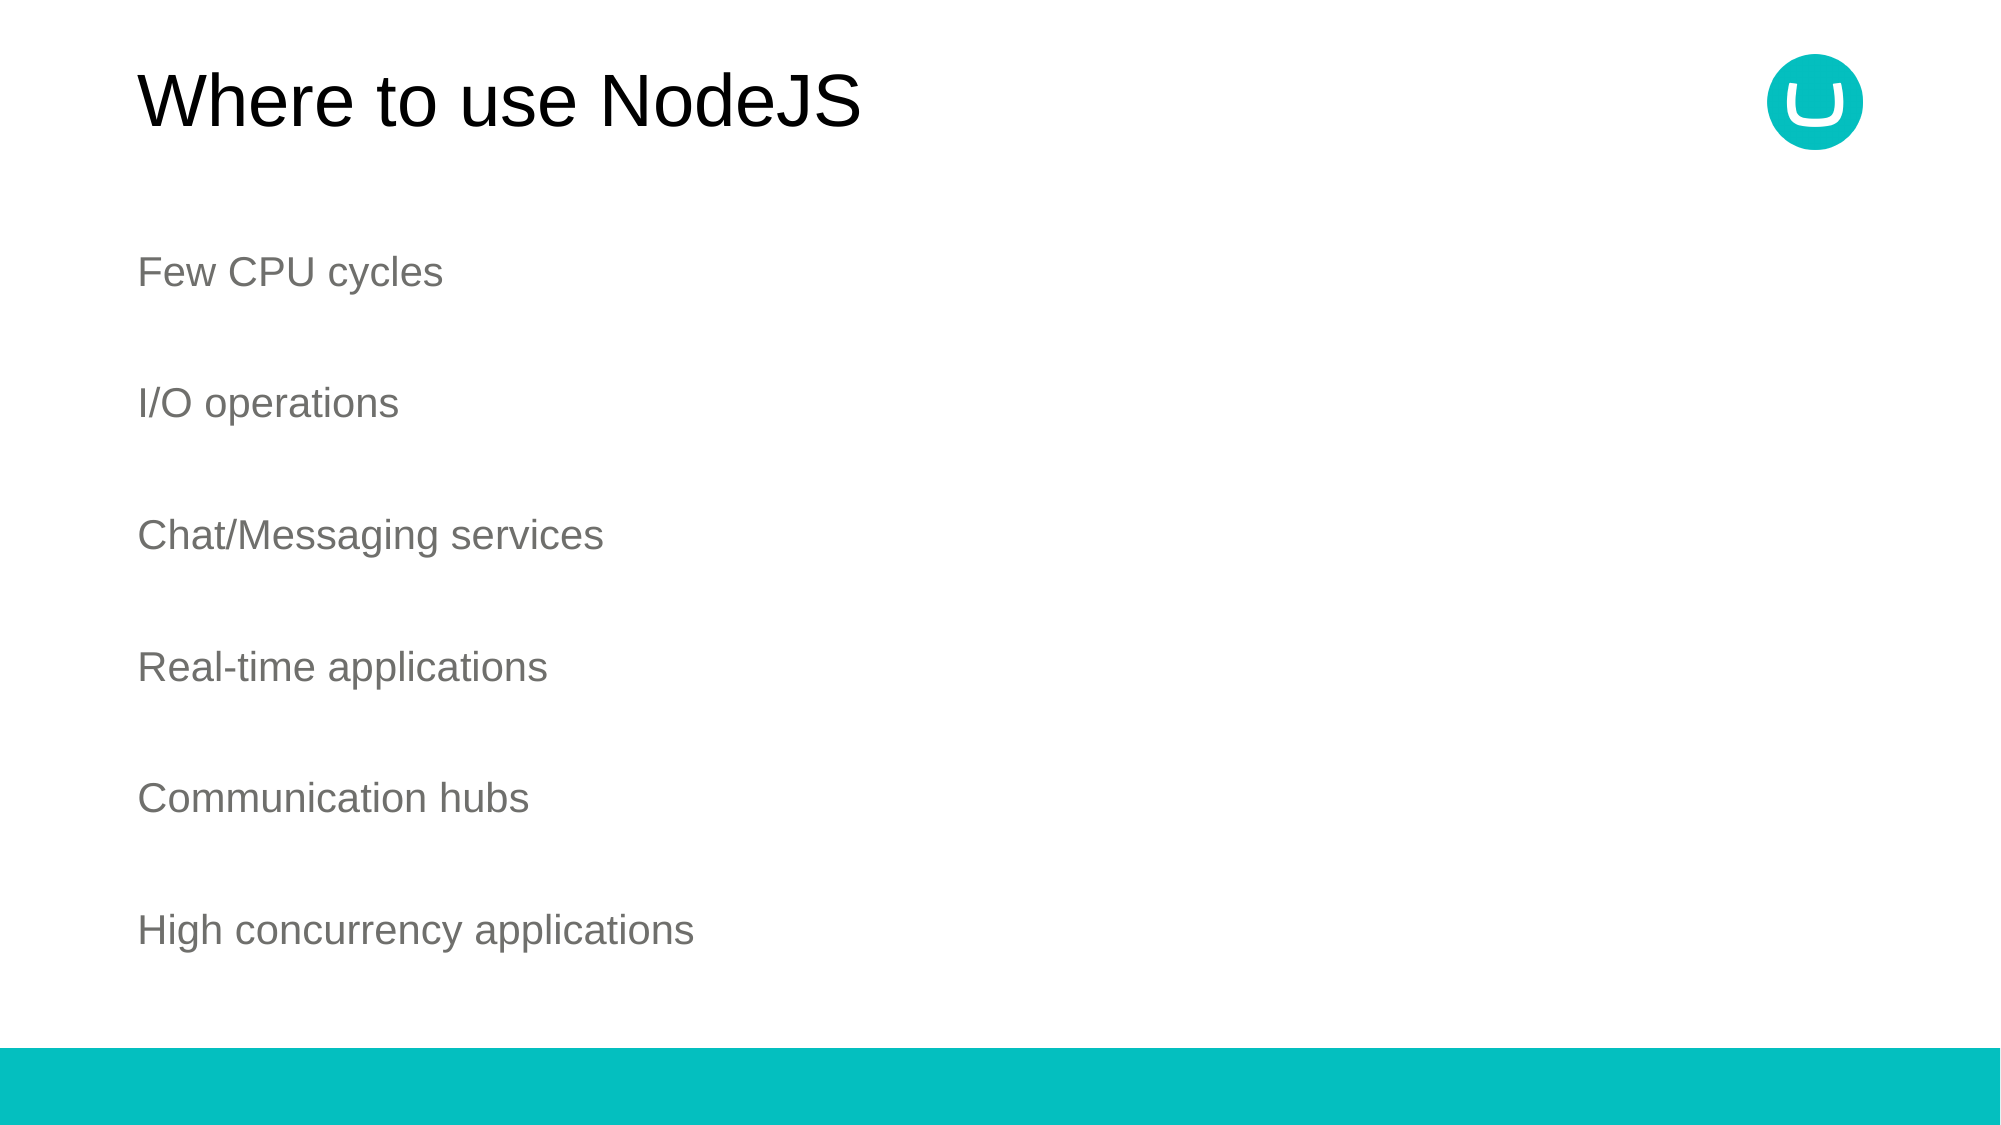

# Where to use NodeJS
Few CPU cycles

I/O operations

Chat/Messaging services

Real-time applications

Communication hubs

High concurrency applications